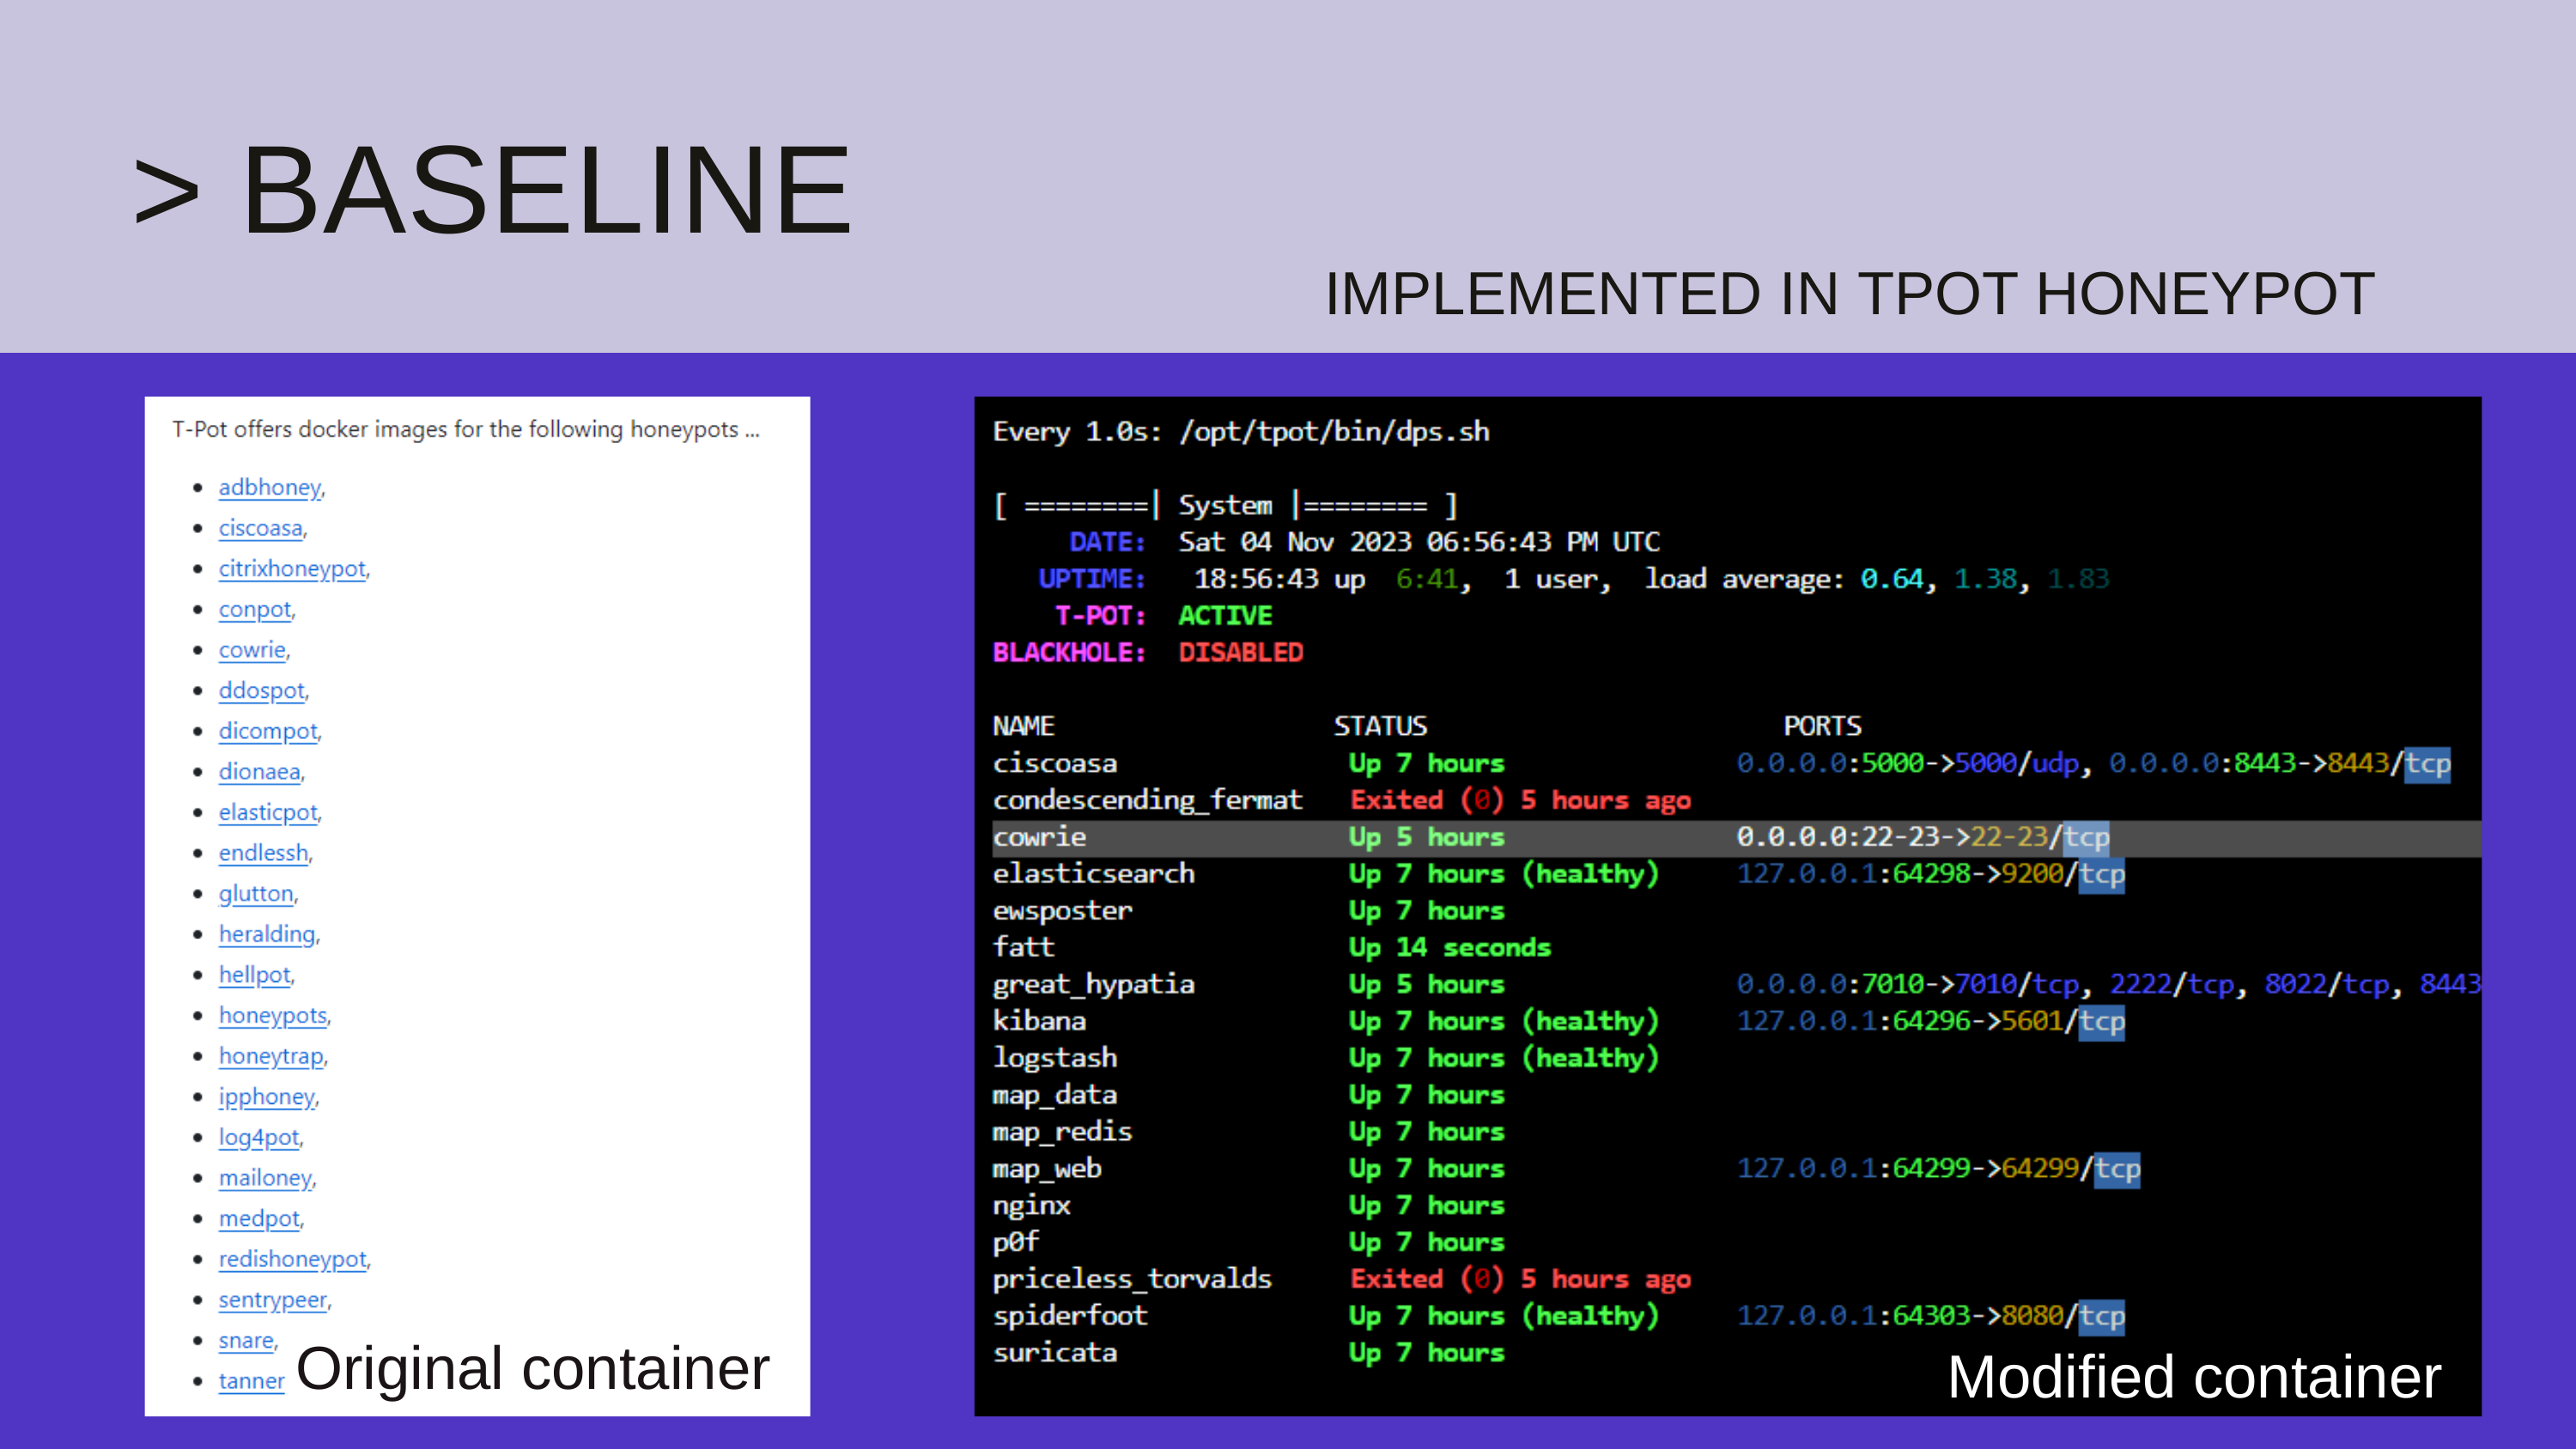

> BASELINE
IMPLEMENTED IN TPOT HONEYPOT

Original container
Modified container